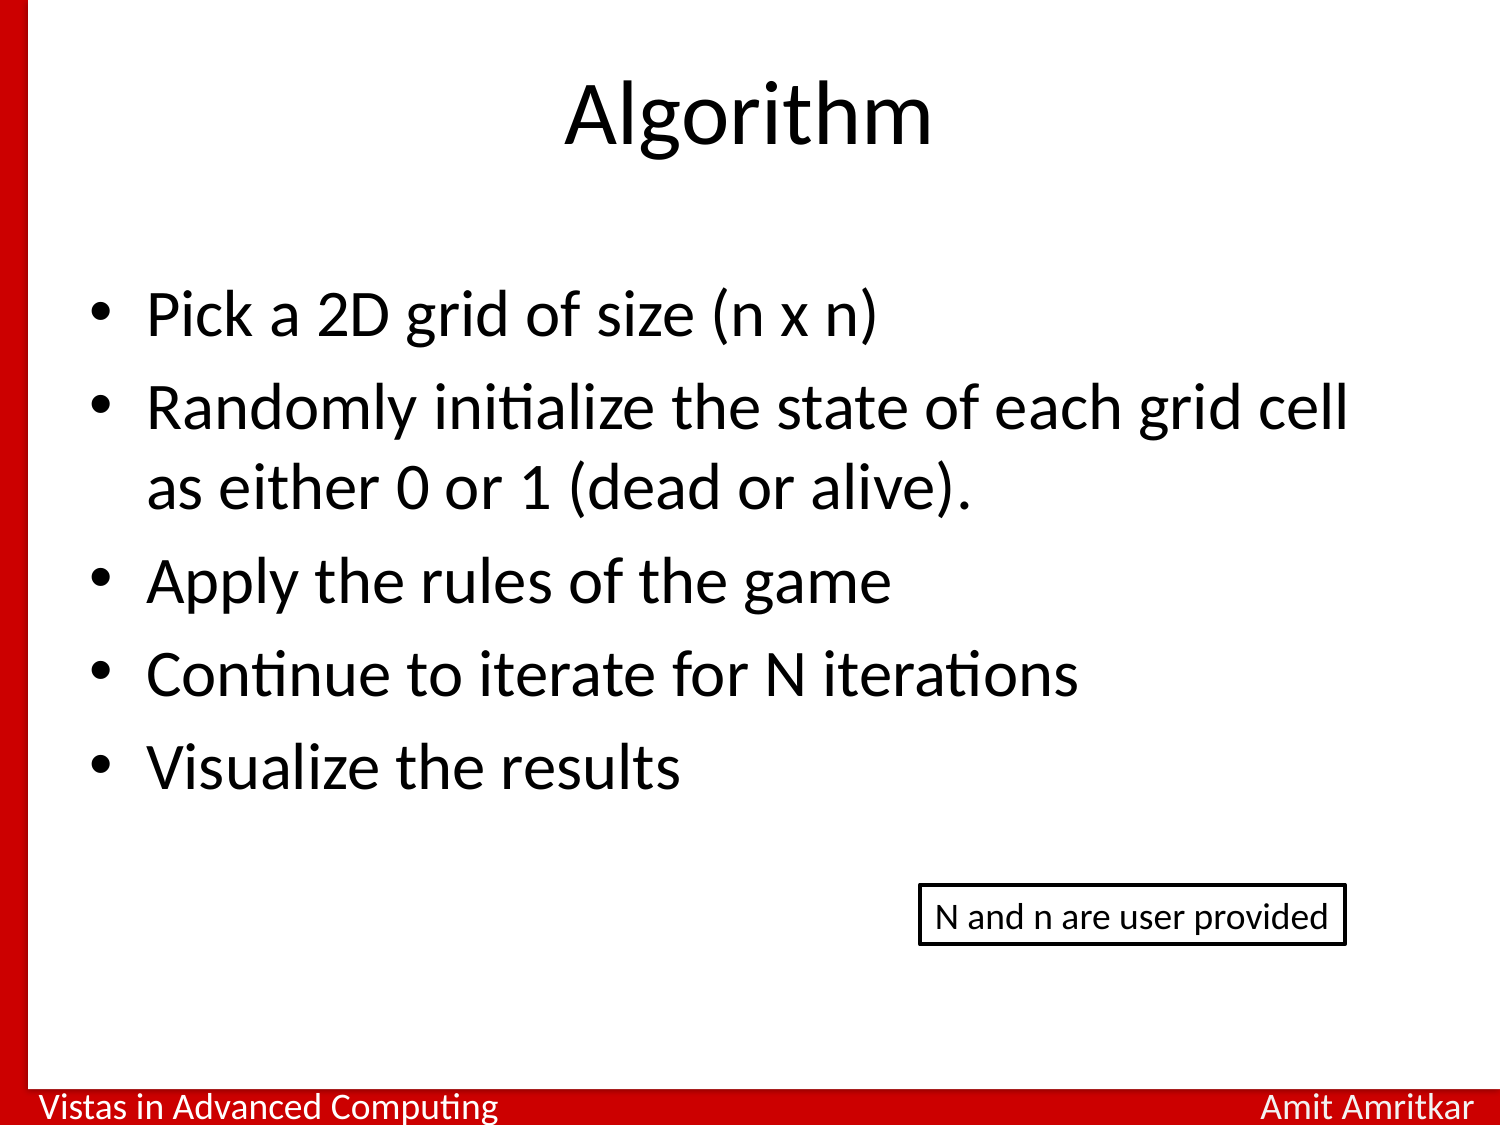

# Algorithm
Pick a 2D grid of size (n x n)
Randomly initialize the state of each grid cell as either 0 or 1 (dead or alive).
Apply the rules of the game
Continue to iterate for N iterations
Visualize the results
N and n are user provided